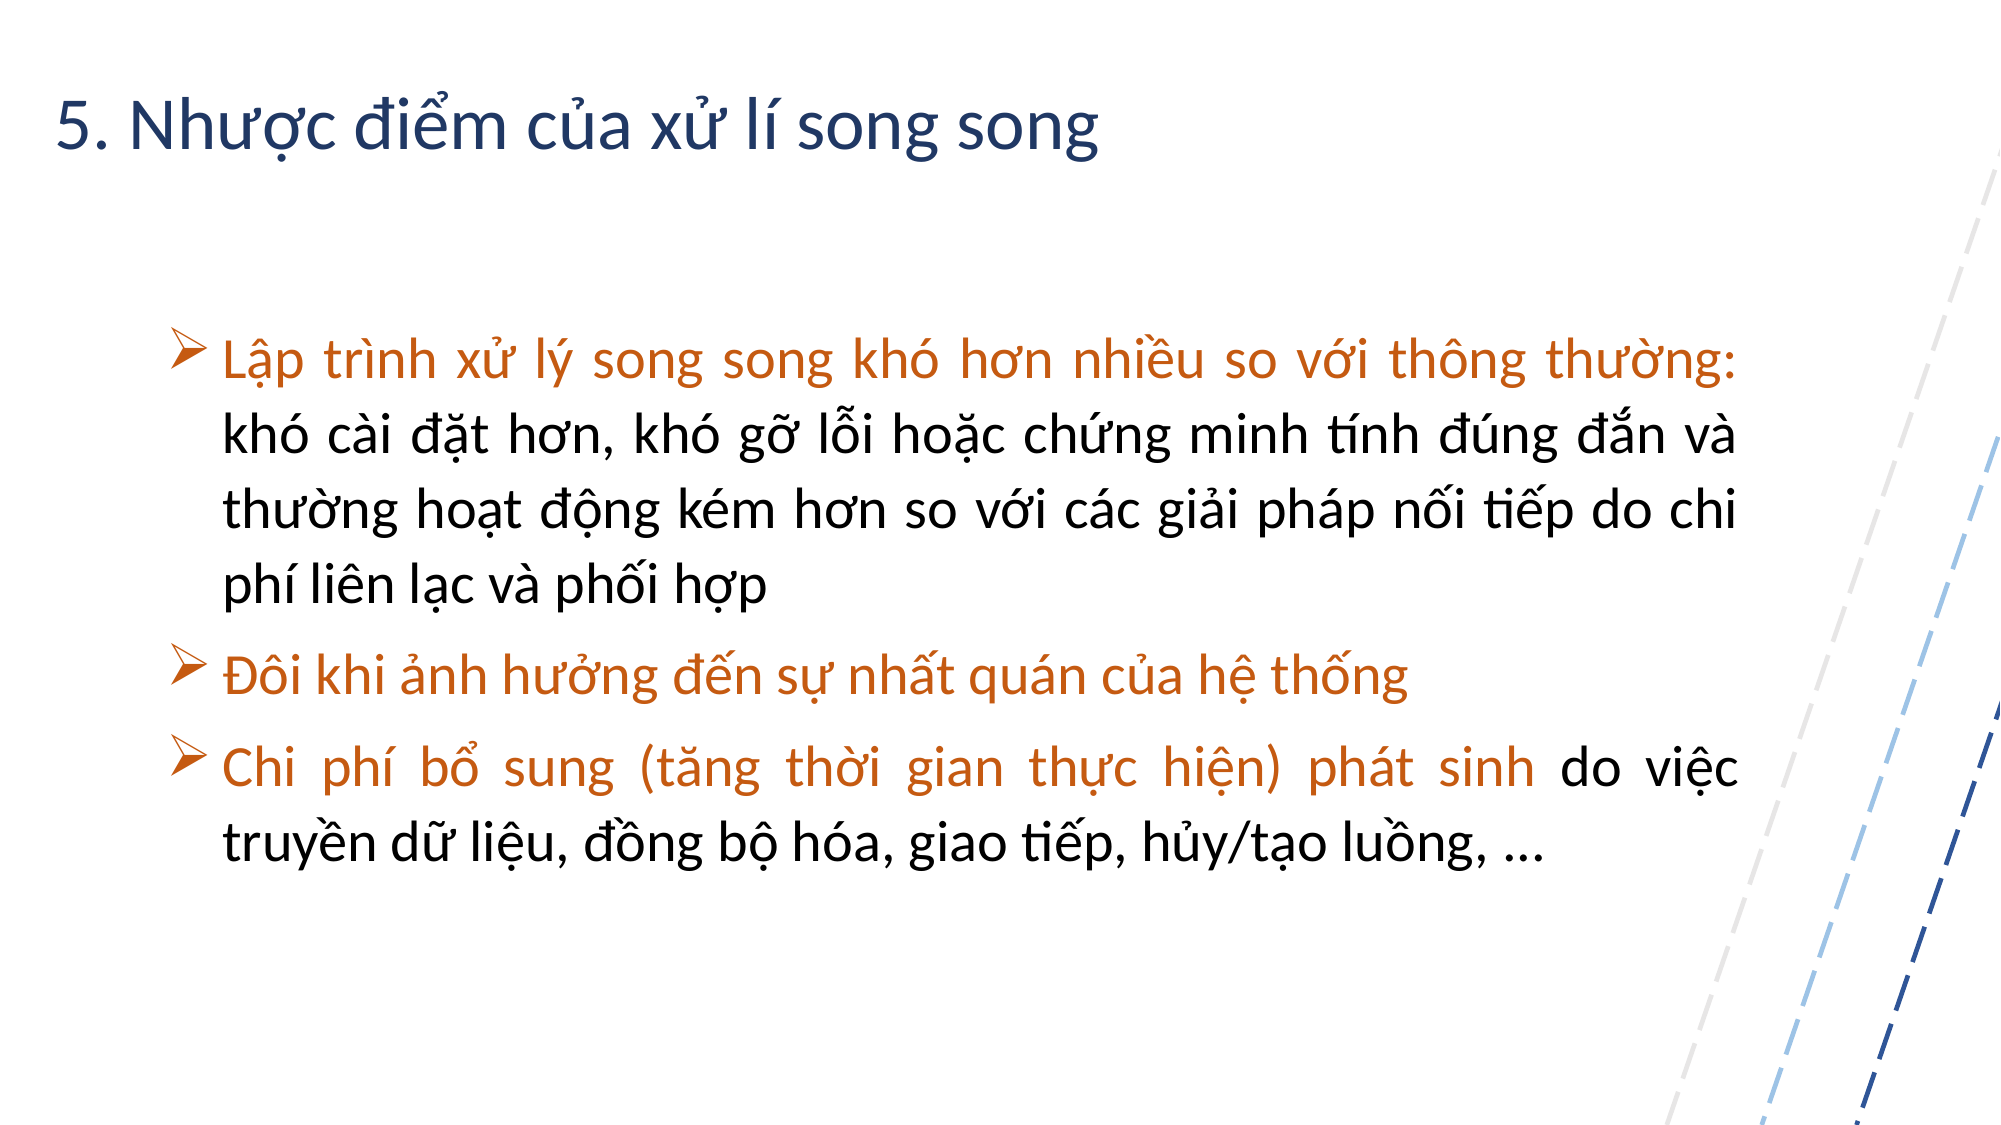

5. Nhược điểm của xử lí song song
Lập trình xử lý song song khó hơn nhiều so với thông thường: khó cài đặt hơn, khó gỡ lỗi hoặc chứng minh tính đúng đắn và thường hoạt động kém hơn so với các giải pháp nối tiếp do chi phí liên lạc và phối hợp
Đôi khi ảnh hưởng đến sự nhất quán của hệ thống
Chi phí bổ sung (tăng thời gian thực hiện) phát sinh do việc truyền dữ liệu, đồng bộ hóa, giao tiếp, hủy/tạo luồng, ...